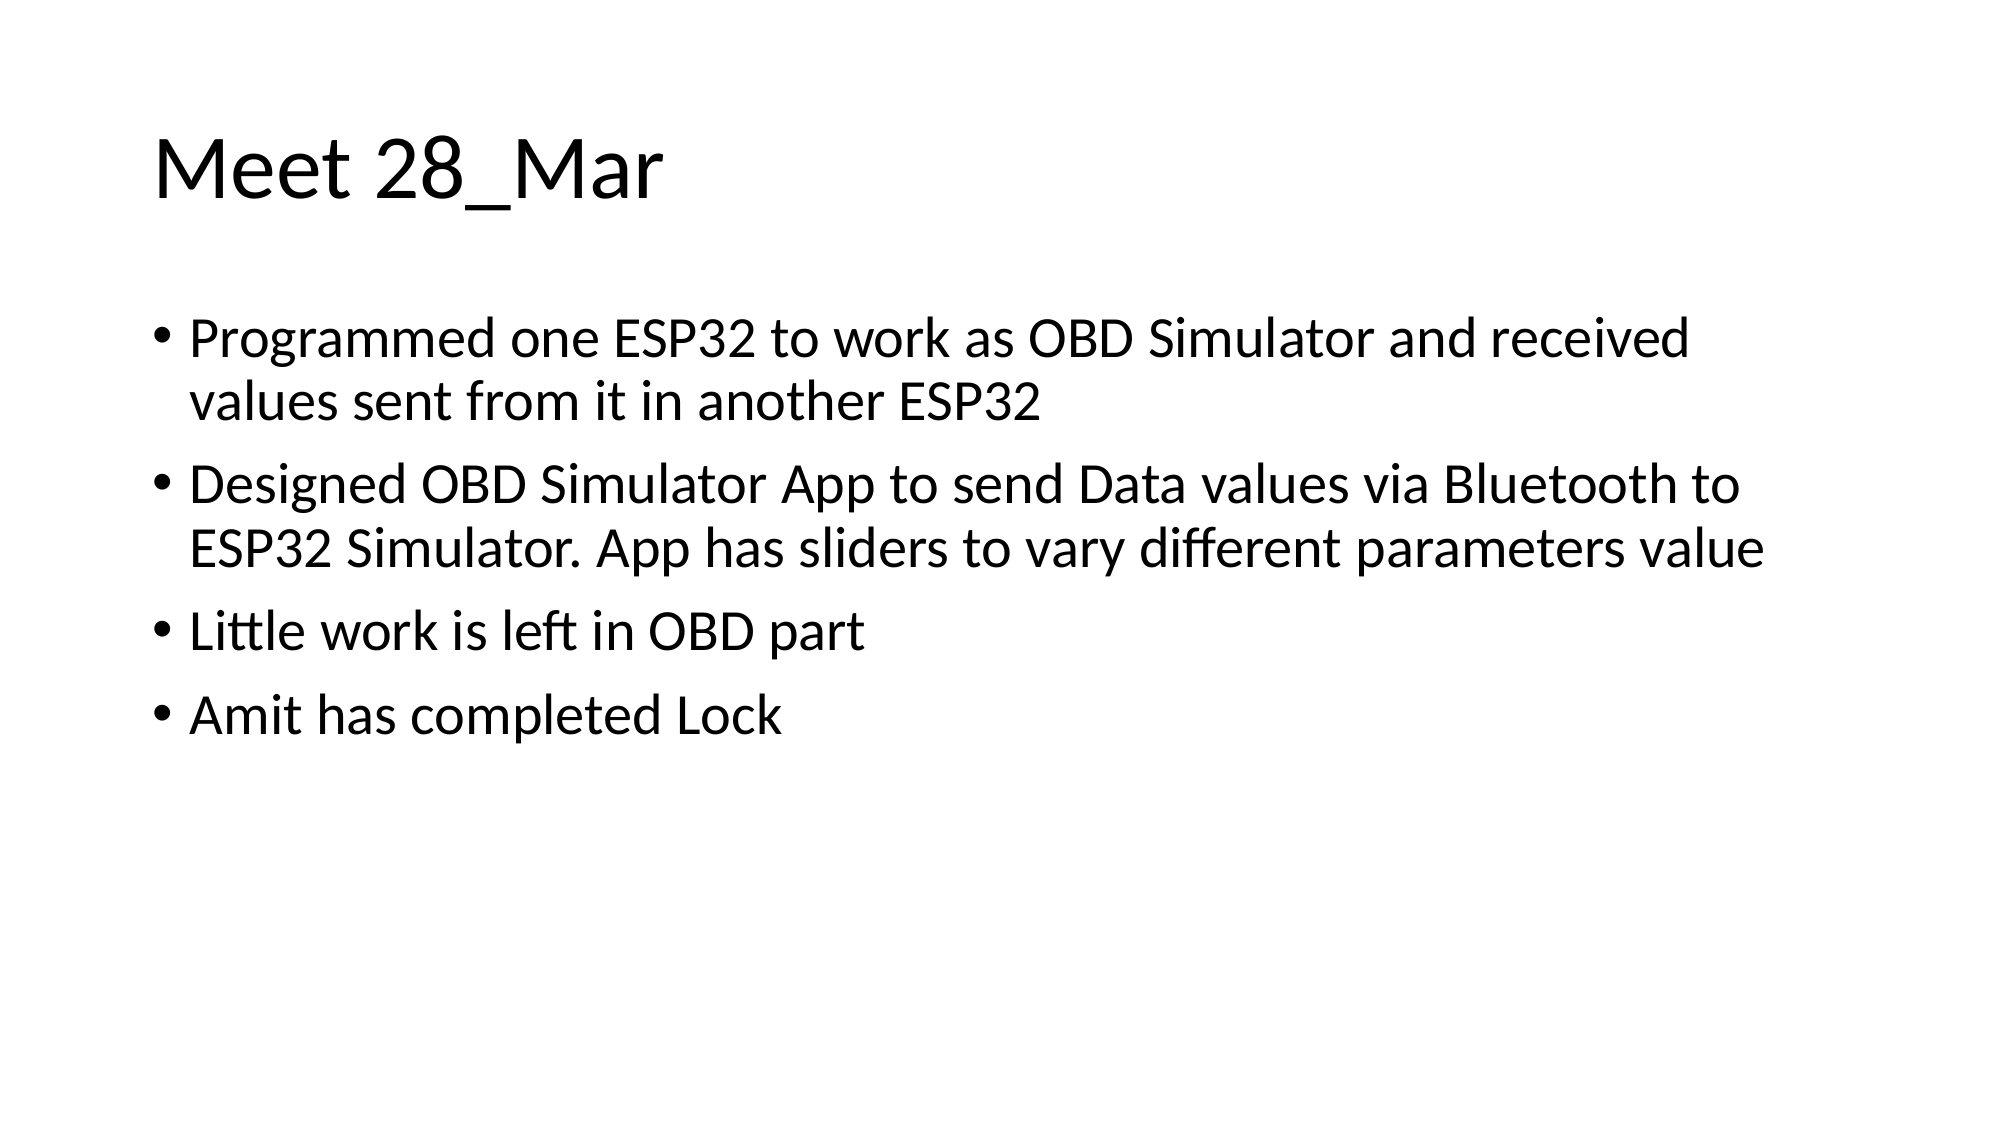

# Meet 28_Mar
Programmed one ESP32 to work as OBD Simulator and received values sent from it in another ESP32
Designed OBD Simulator App to send Data values via Bluetooth to ESP32 Simulator. App has sliders to vary different parameters value
Little work is left in OBD part
Amit has completed Lock